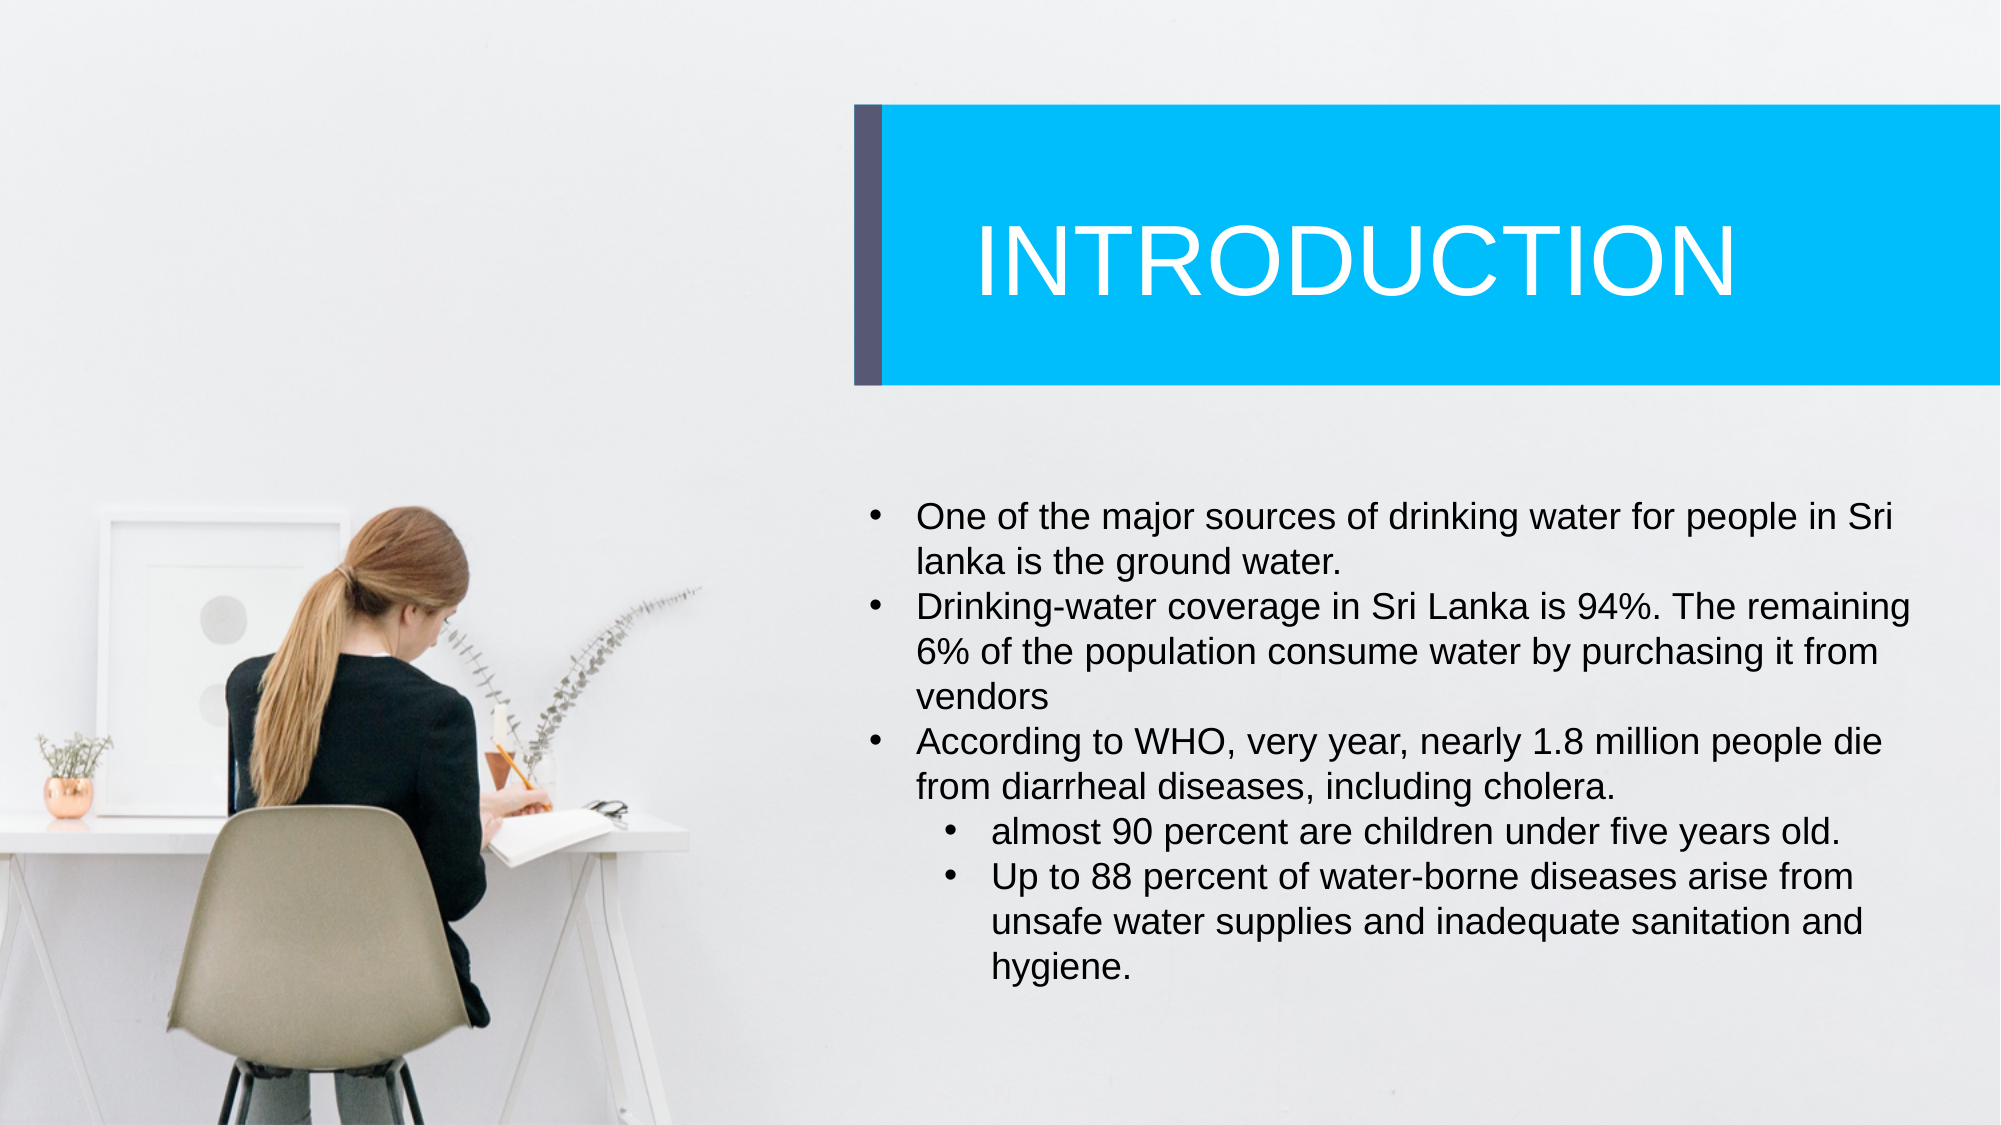

INTRODUCTION
One of the major sources of drinking water for people in Sri lanka is the ground water.
Drinking-water coverage in Sri Lanka is 94%. The remaining 6% of the population consume water by purchasing it from vendors
According to WHO, very year, nearly 1.8 million people die from diarrheal diseases, including cholera.
almost 90 percent are children under five years old.
Up to 88 percent of water-borne diseases arise from unsafe water supplies and inadequate sanitation and hygiene.